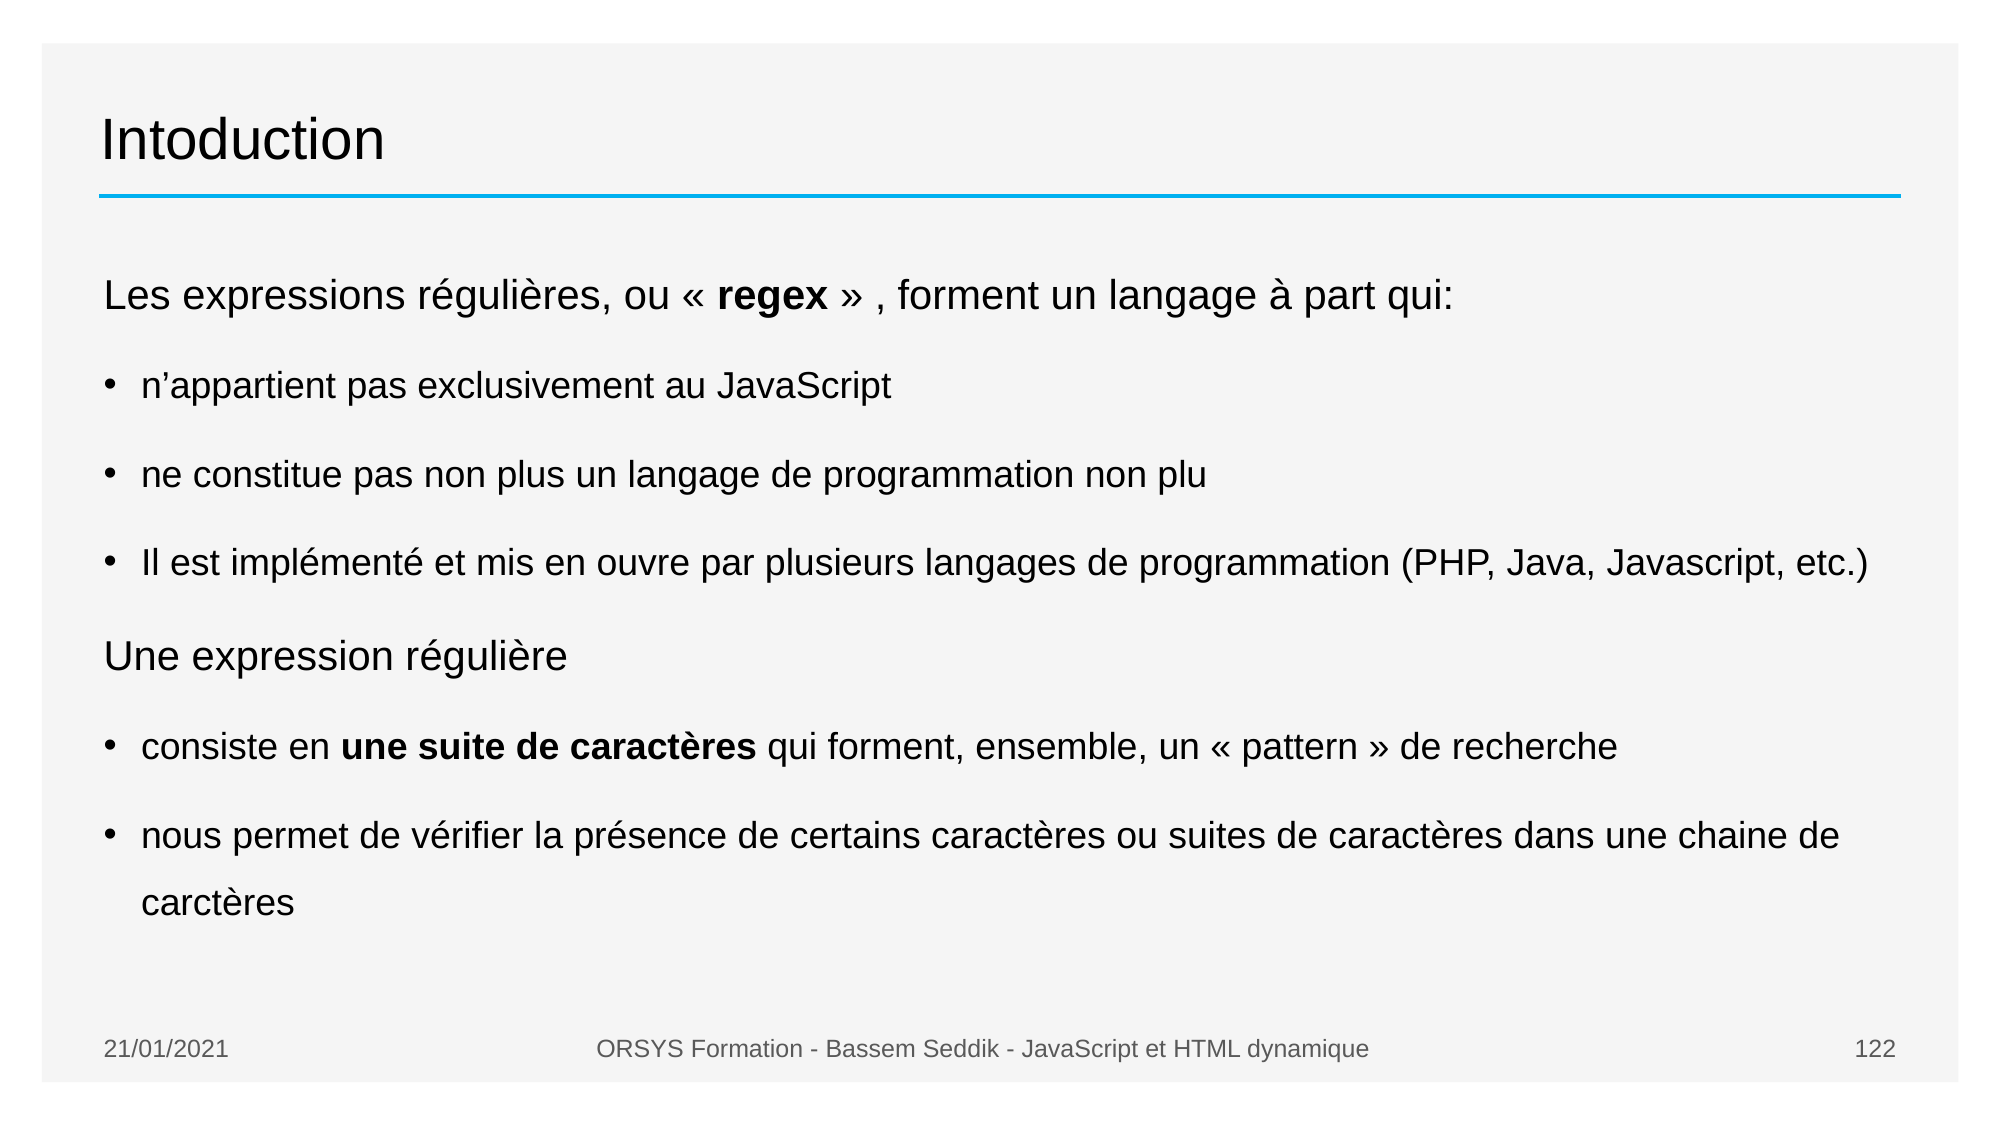

# Intoduction
Les expressions régulières, ou « regex » , forment un langage à part qui:
n’appartient pas exclusivement au JavaScript
ne constitue pas non plus un langage de programmation non plu
Il est implémenté et mis en ouvre par plusieurs langages de programmation (PHP, Java, Javascript, etc.)
Une expression régulière
consiste en une suite de caractères qui forment, ensemble, un « pattern » de recherche
nous permet de vérifier la présence de certains caractères ou suites de caractères dans une chaine de carctères

21/01/2021
ORSYS Formation - Bassem Seddik - JavaScript et HTML dynamique
122